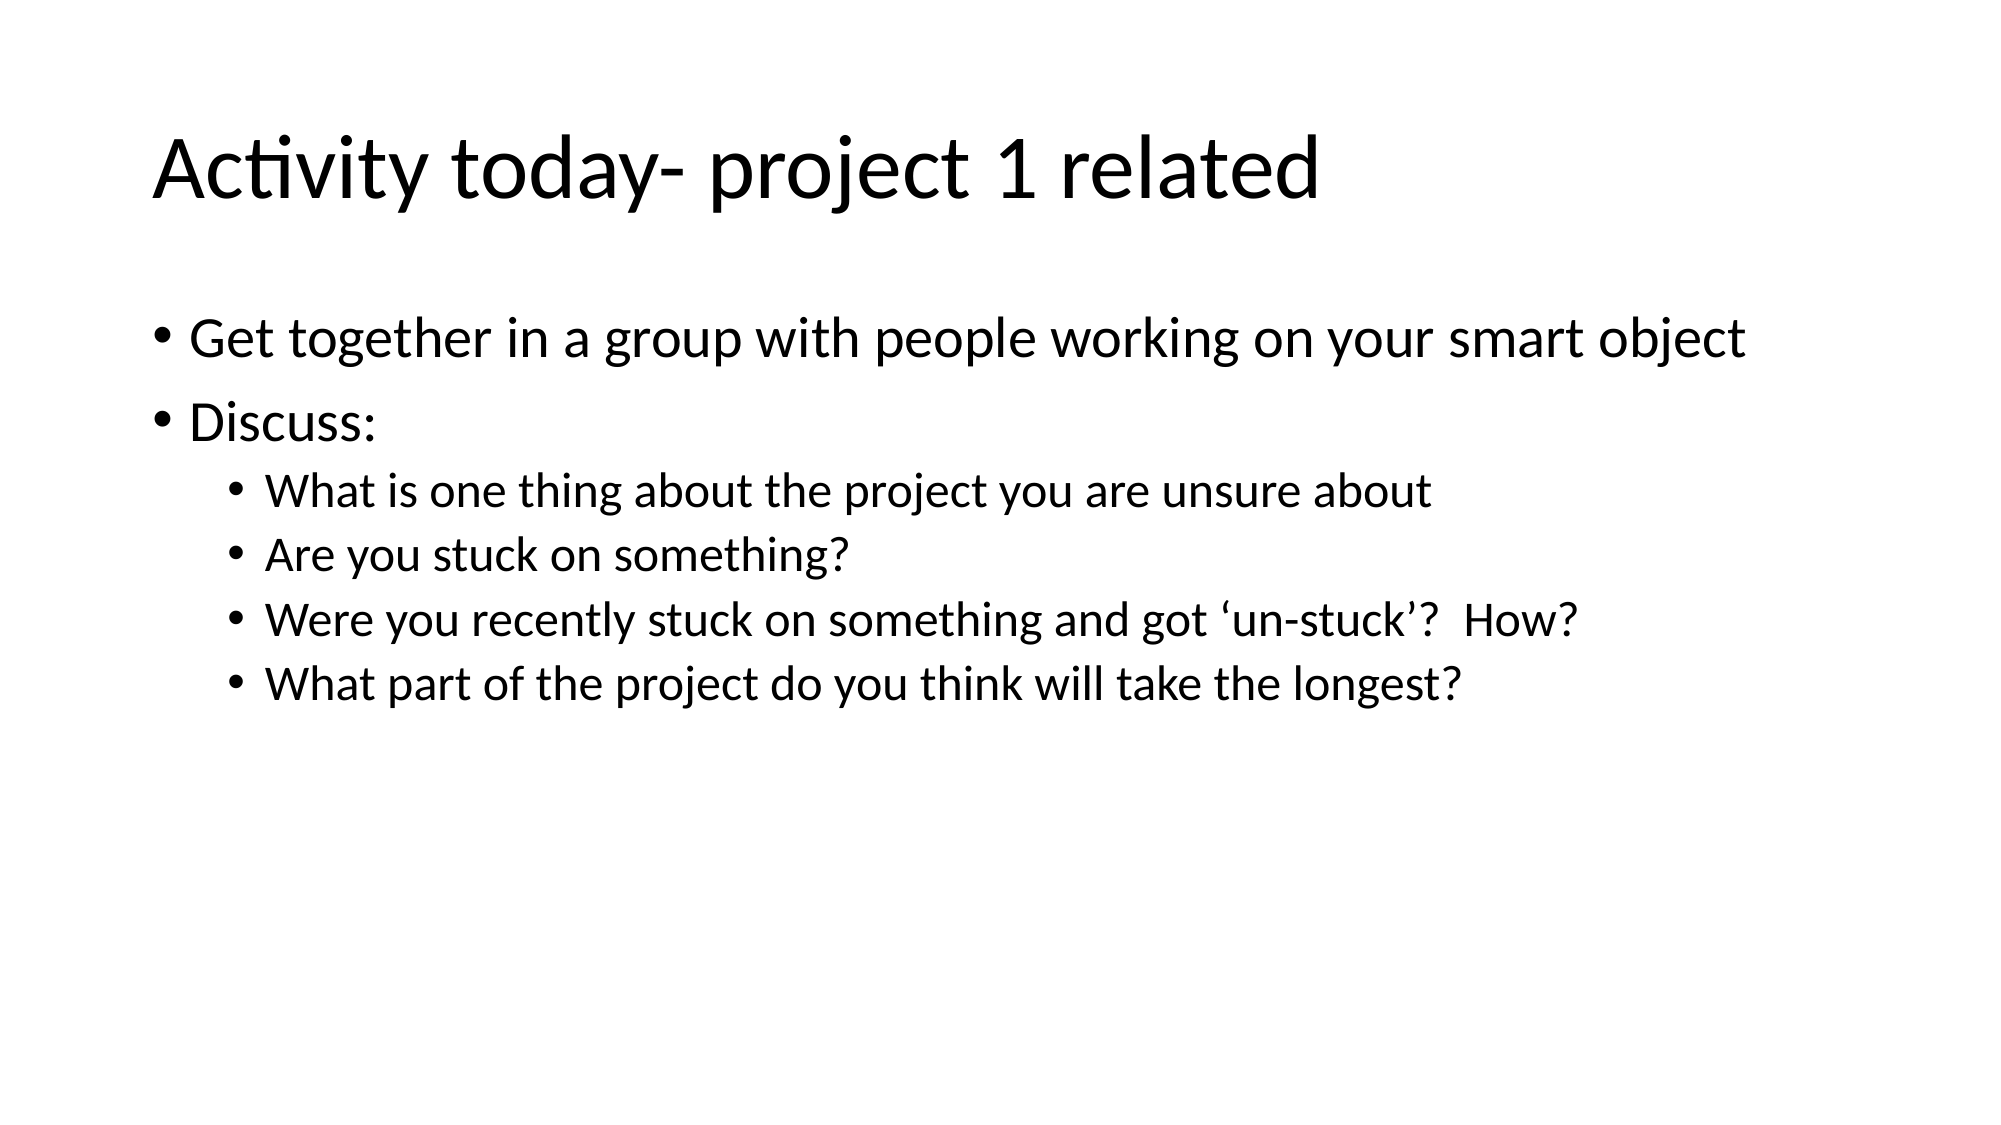

# Activity today- project 1 related
Get together in a group with people working on your smart object
Discuss:
What is one thing about the project you are unsure about
Are you stuck on something?
Were you recently stuck on something and got ‘un-stuck’?  How?
What part of the project do you think will take the longest?